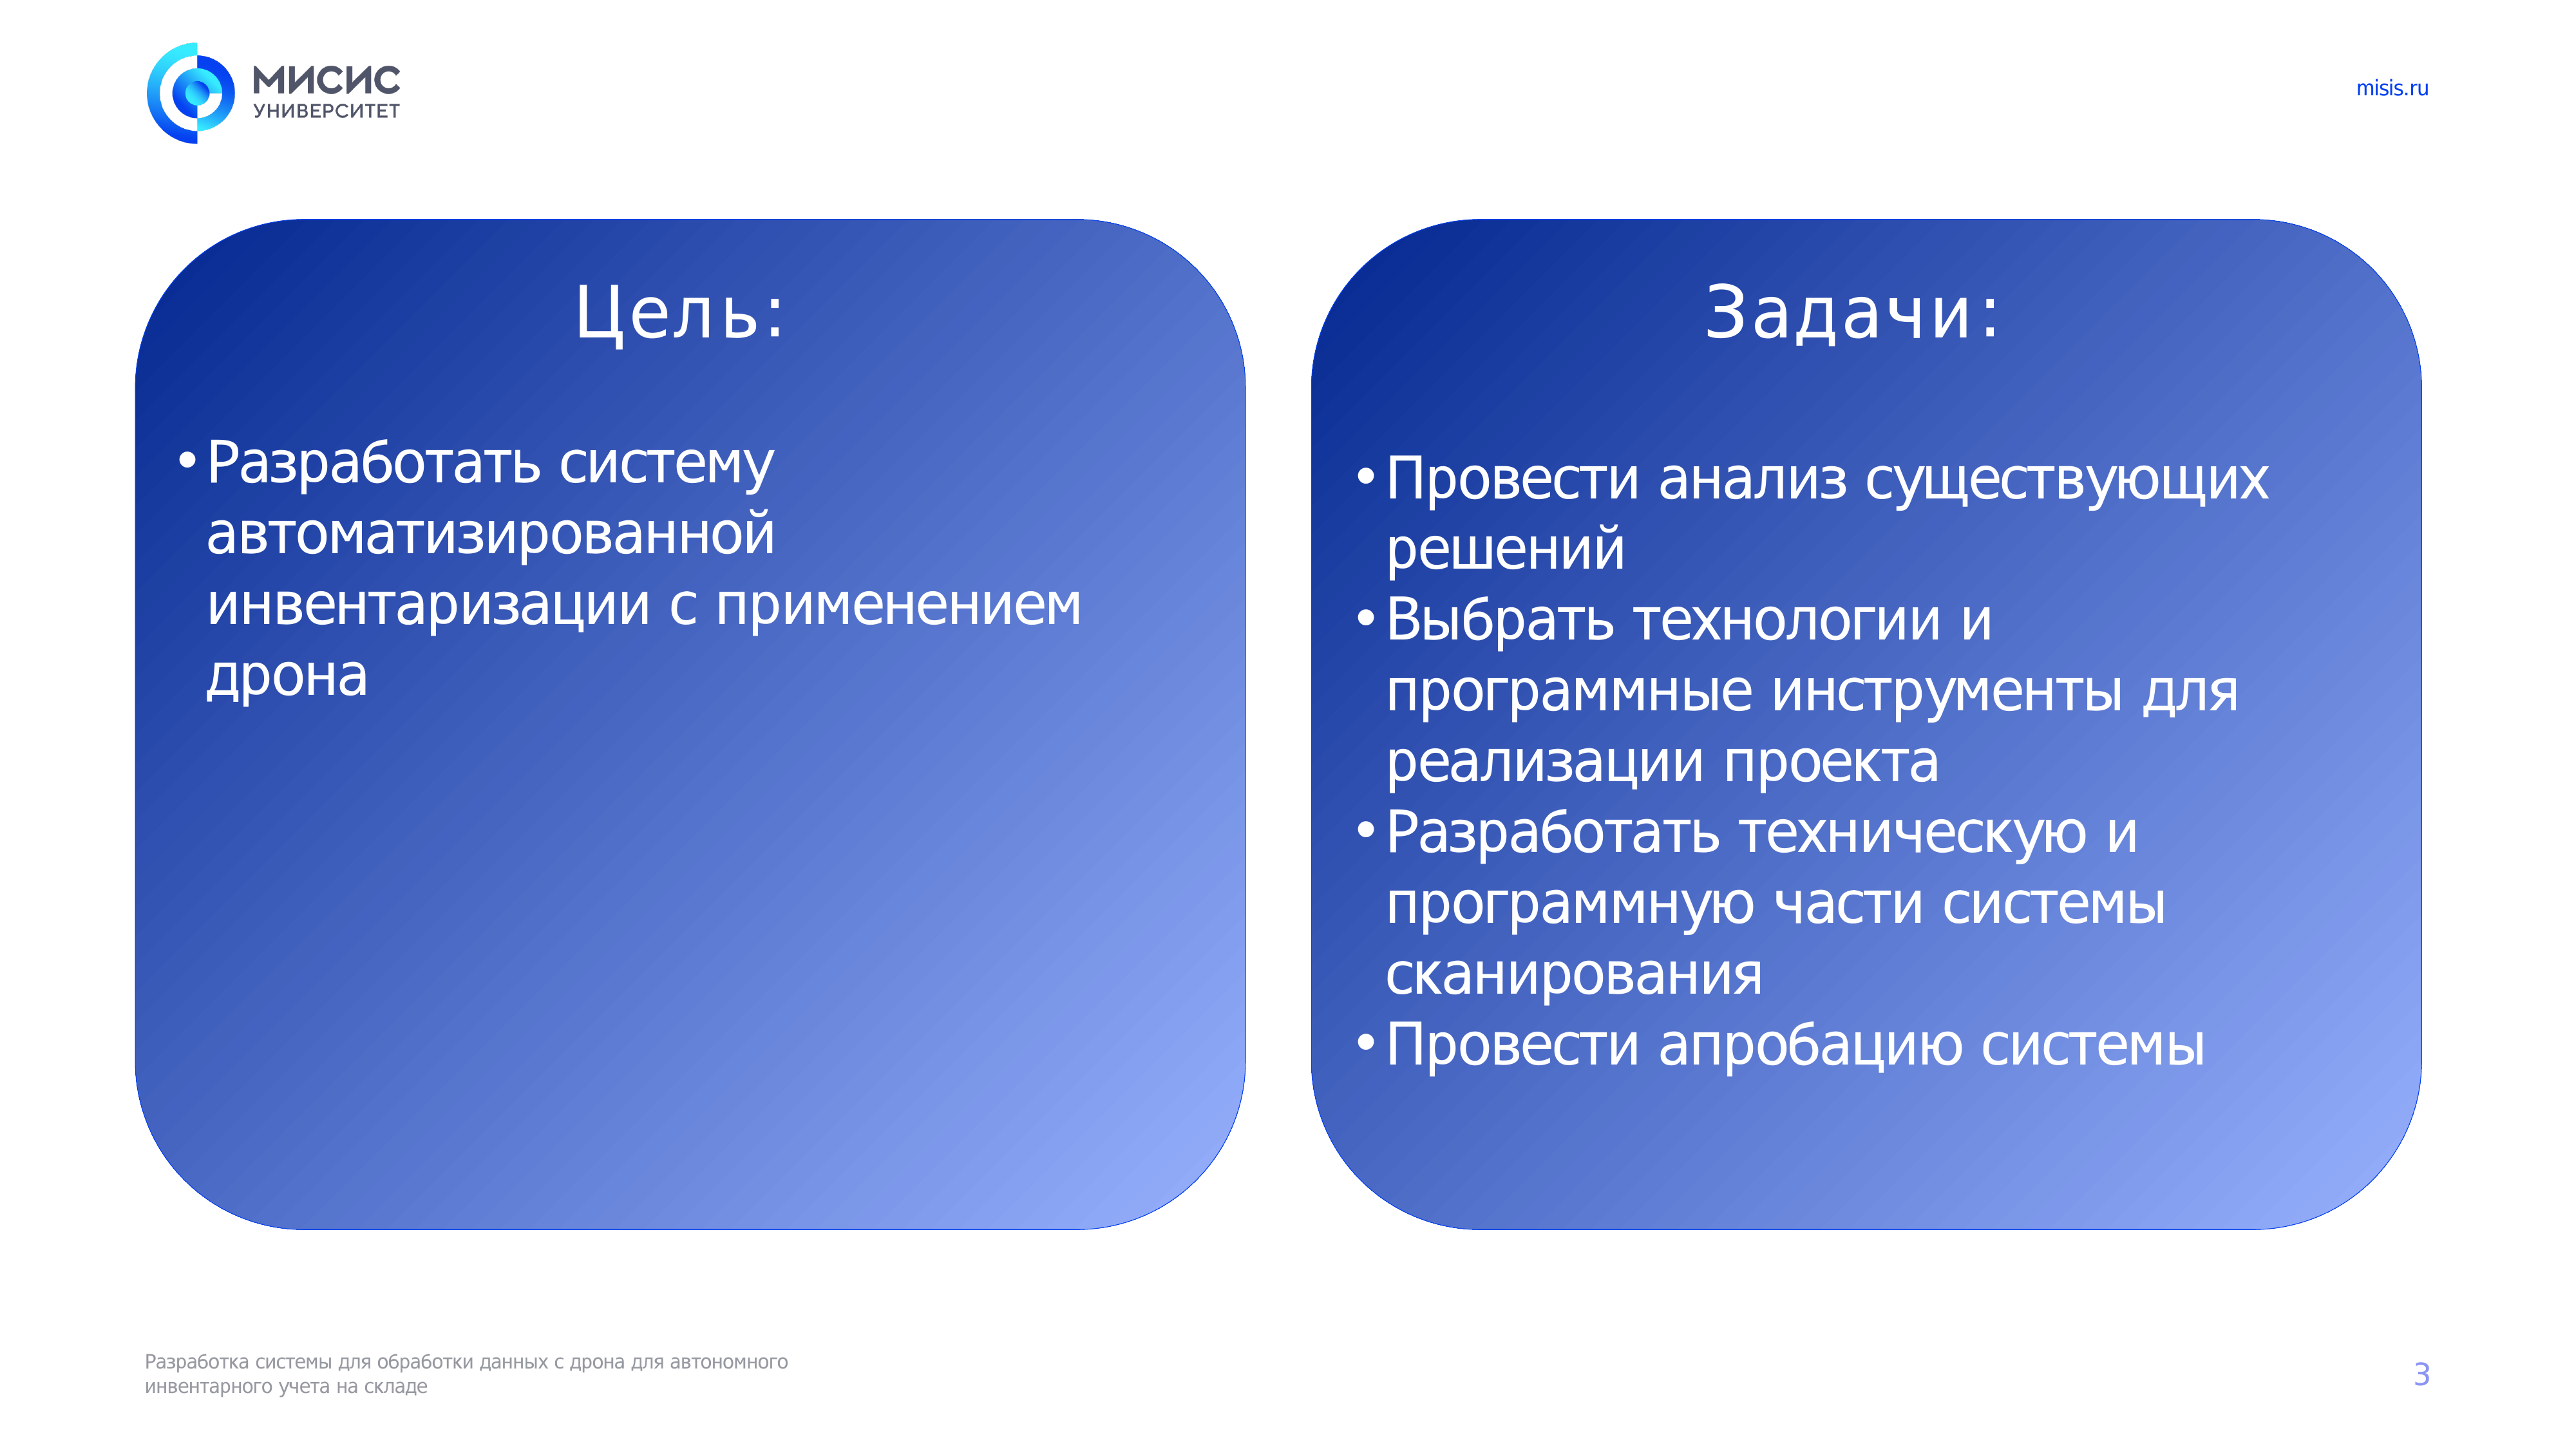

Цель:

Разработать систему автоматизированной инвентаризации с применением дрона

Задачи:

Провести анализ существующих решений
Выбрать технологии и программные инструменты для реализации проекта
Разработать техническую и программную части системы сканирования
Провести апробацию системы

Разработка системы для обработки данных с дрона для автономного инвентарного учета на складе
3